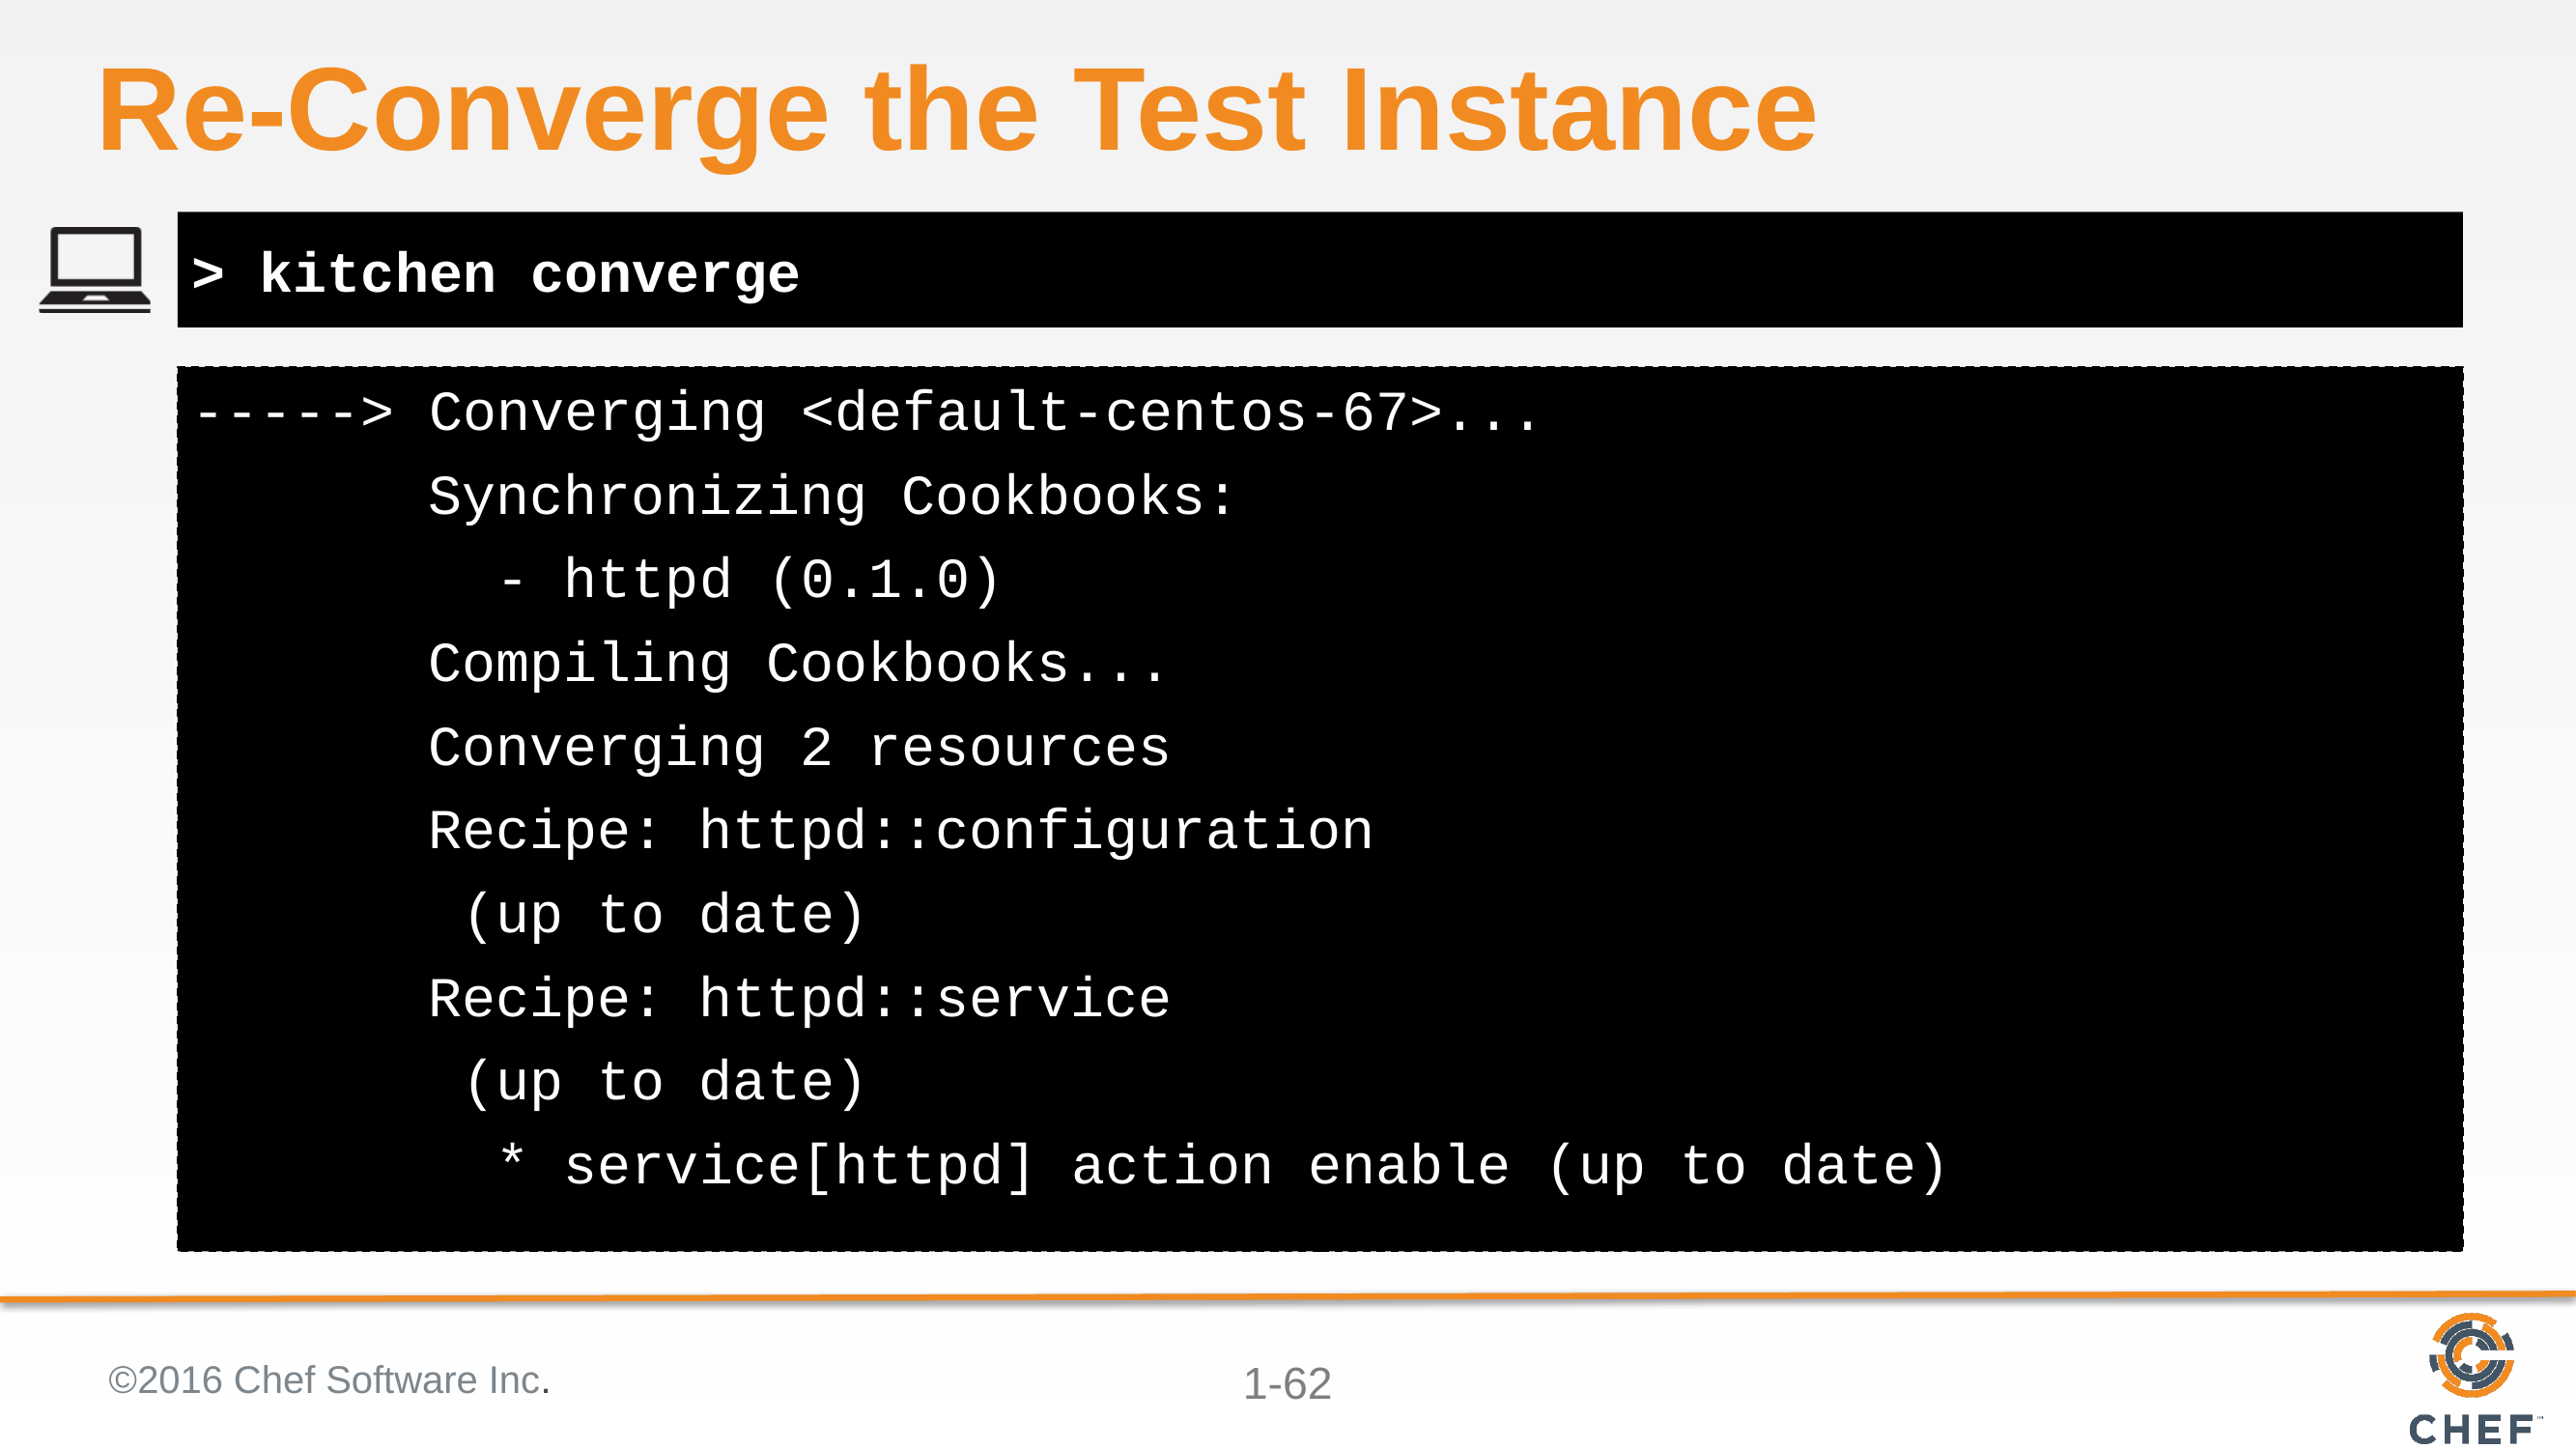

# Re-Converge the Test Instance
> kitchen converge
-----> Converging <default-centos-67>...
       Synchronizing Cookbooks:
         - httpd (0.1.0)
       Compiling Cookbooks...
       Converging 2 resources
       Recipe: httpd::configuration
        (up to date)
       Recipe: httpd::service
        (up to date)
         * service[httpd] action enable (up to date)